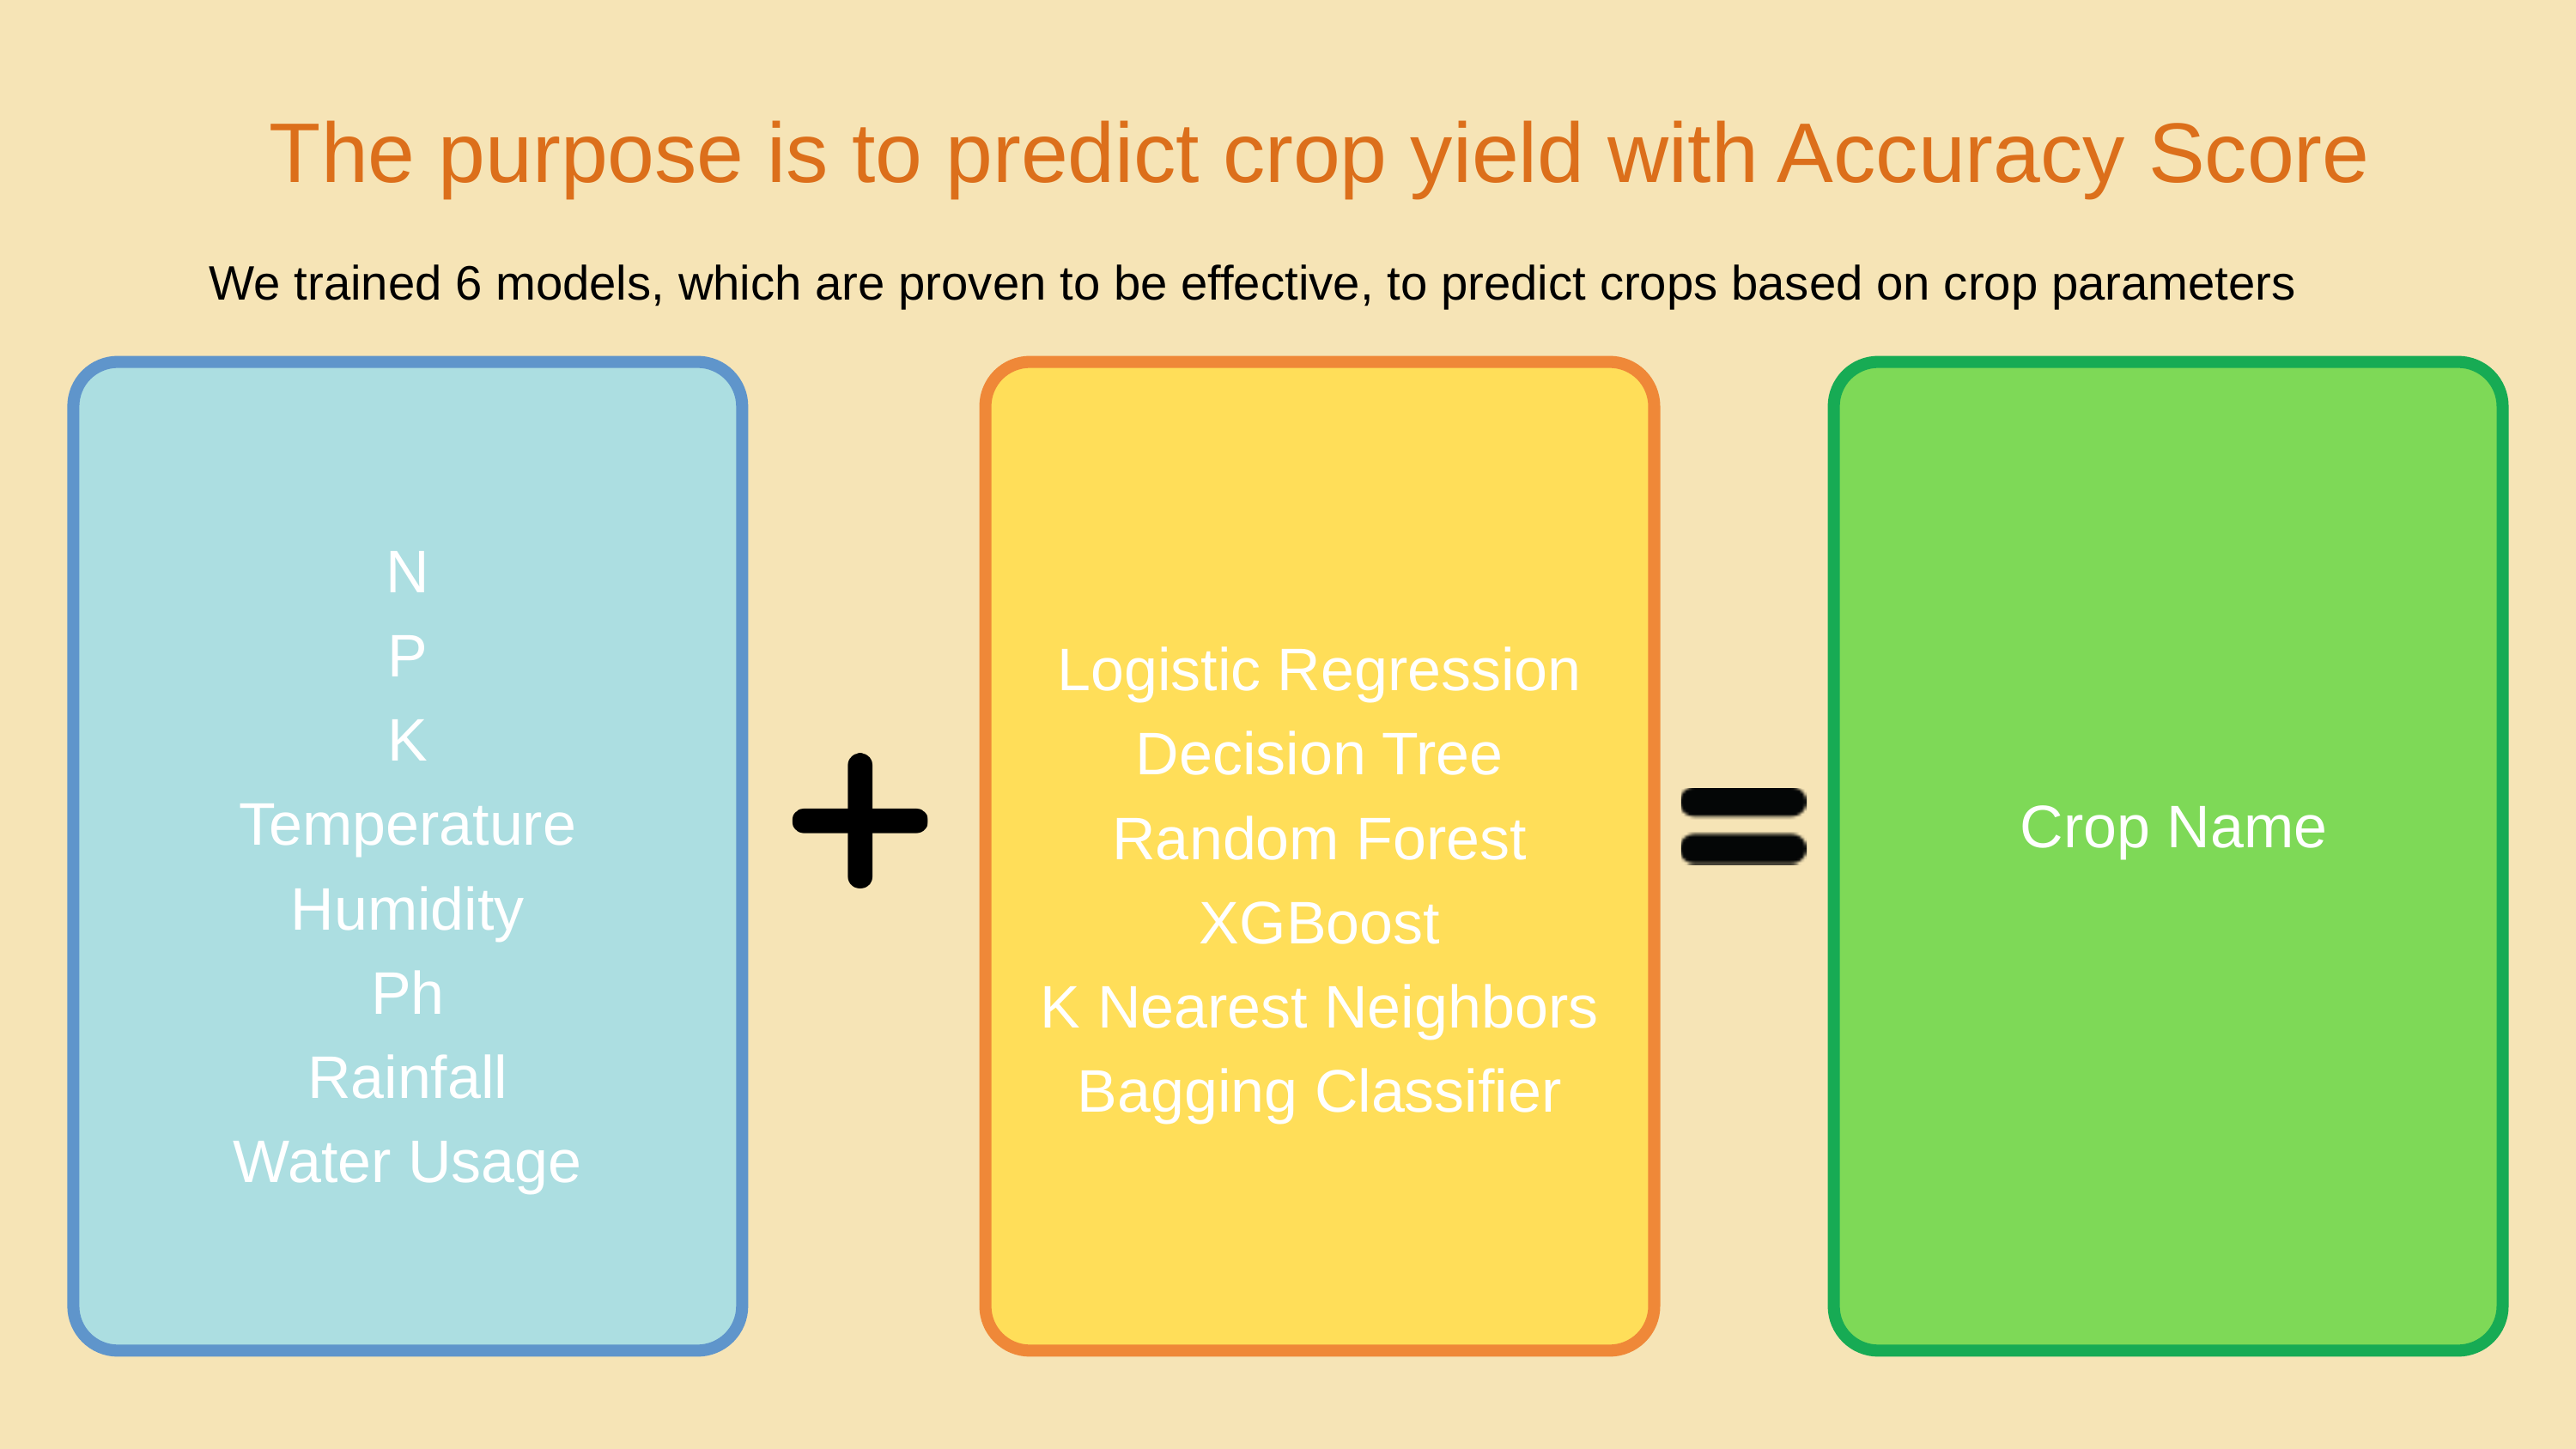

The purpose is to predict crop yield with Accuracy Score
We trained 6 models, which are proven to be effective, to predict crops based on crop parameters

N
P
K
Temperature
Humidity
Ph
Rainfall
Water Usage
Logistic Regression
Decision Tree
Random Forest
XGBoost
K Nearest Neighbors
Bagging Classifier

Crop Name